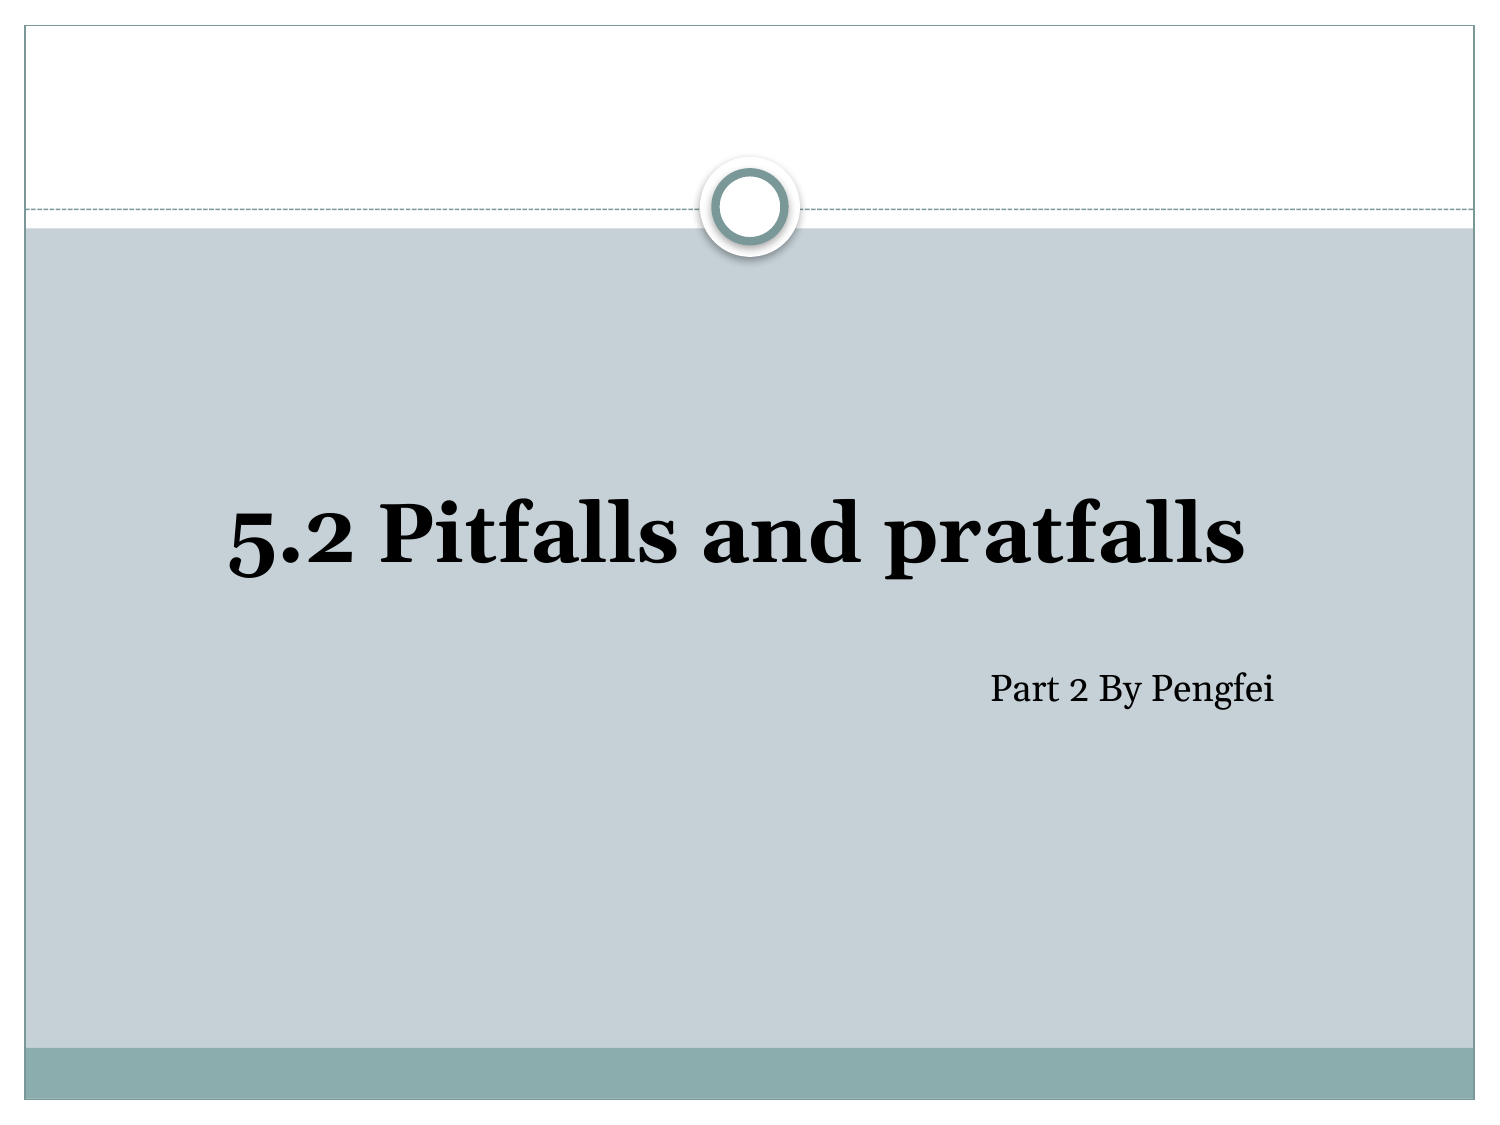

# 5.2 Pitfalls and pratfalls
Part 2 By Pengfei